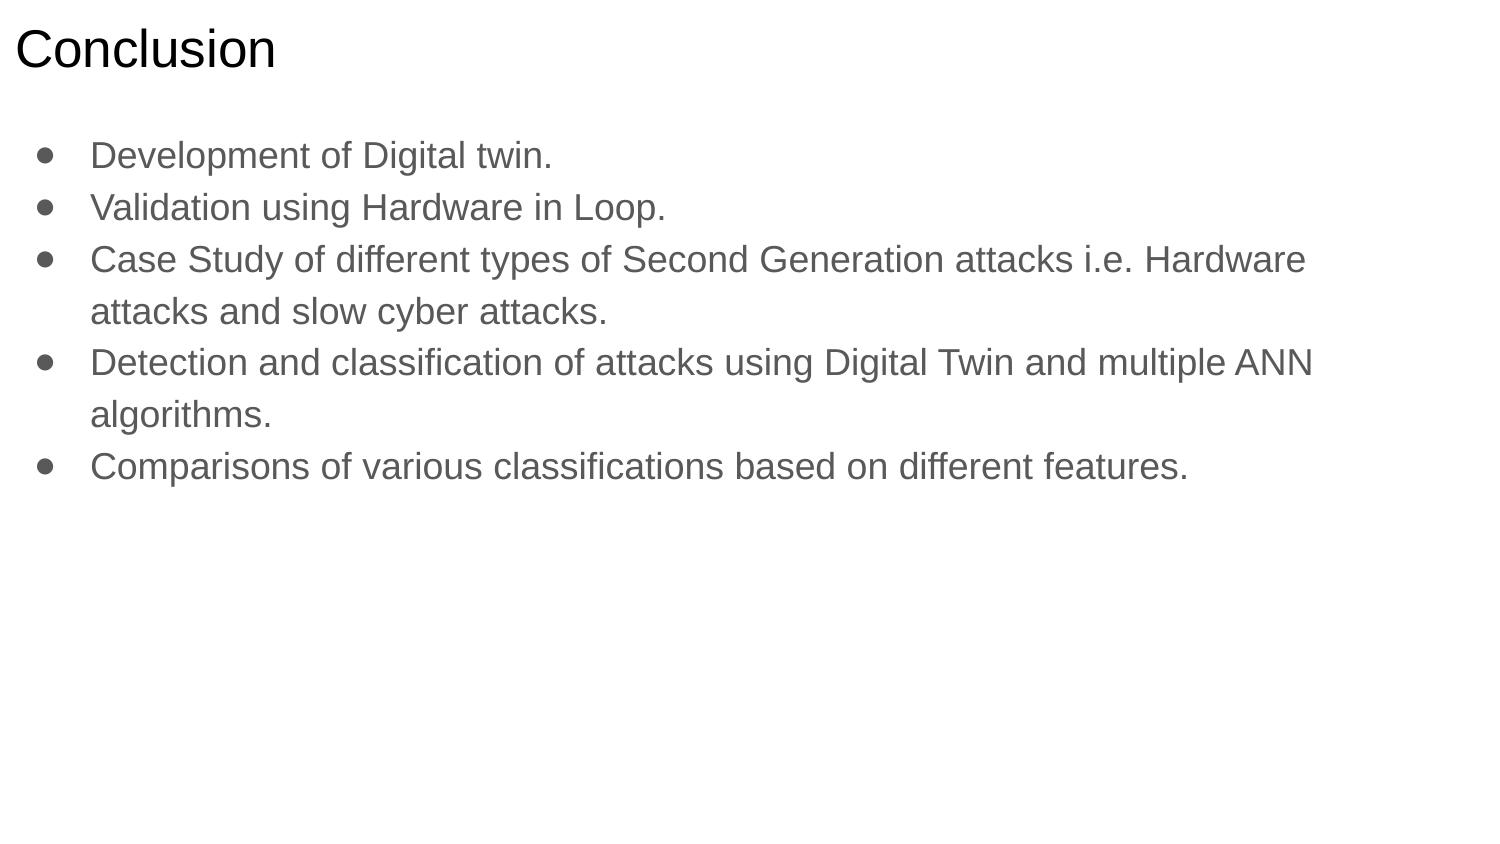

# Conclusion
Development of Digital twin.
Validation using Hardware in Loop.
Case Study of different types of Second Generation attacks i.e. Hardware attacks and slow cyber attacks.
Detection and classification of attacks using Digital Twin and multiple ANN algorithms.
Comparisons of various classifications based on different features.